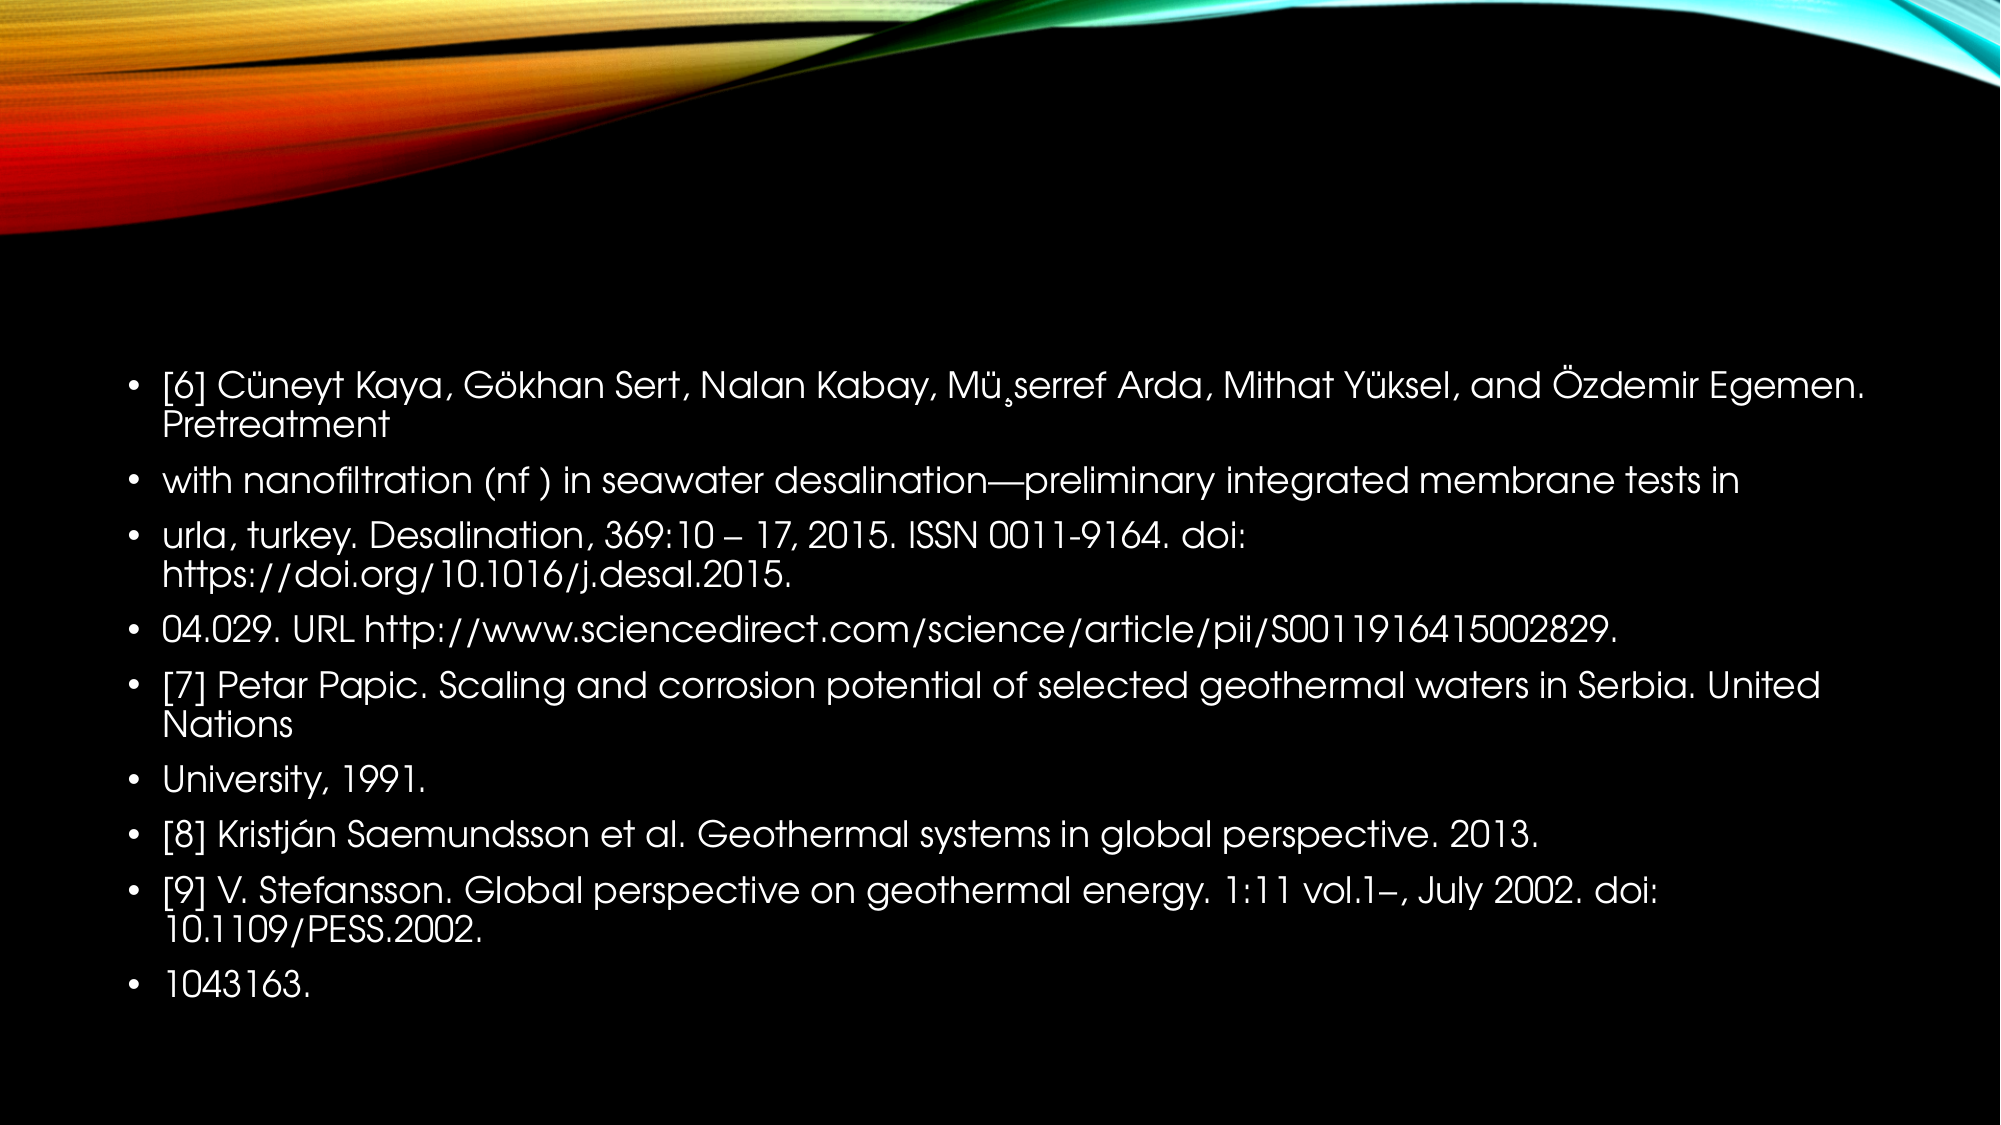

[6] Cüneyt Kaya, Gökhan Sert, Nalan Kabay, Mü¸serref Arda, Mithat Yüksel, and Özdemir Egemen. Pretreatment
with nanofiltration (nf ) in seawater desalination—preliminary integrated membrane tests in
urla, turkey. Desalination, 369:10 – 17, 2015. ISSN 0011-9164. doi: https://doi.org/10.1016/j.desal.2015.
04.029. URL http://www.sciencedirect.com/science/article/pii/S0011916415002829.
[7] Petar Papic. Scaling and corrosion potential of selected geothermal waters in Serbia. United Nations
University, 1991.
[8] Kristján Saemundsson et al. Geothermal systems in global perspective. 2013.
[9] V. Stefansson. Global perspective on geothermal energy. 1:11 vol.1–, July 2002. doi: 10.1109/PESS.2002.
1043163.